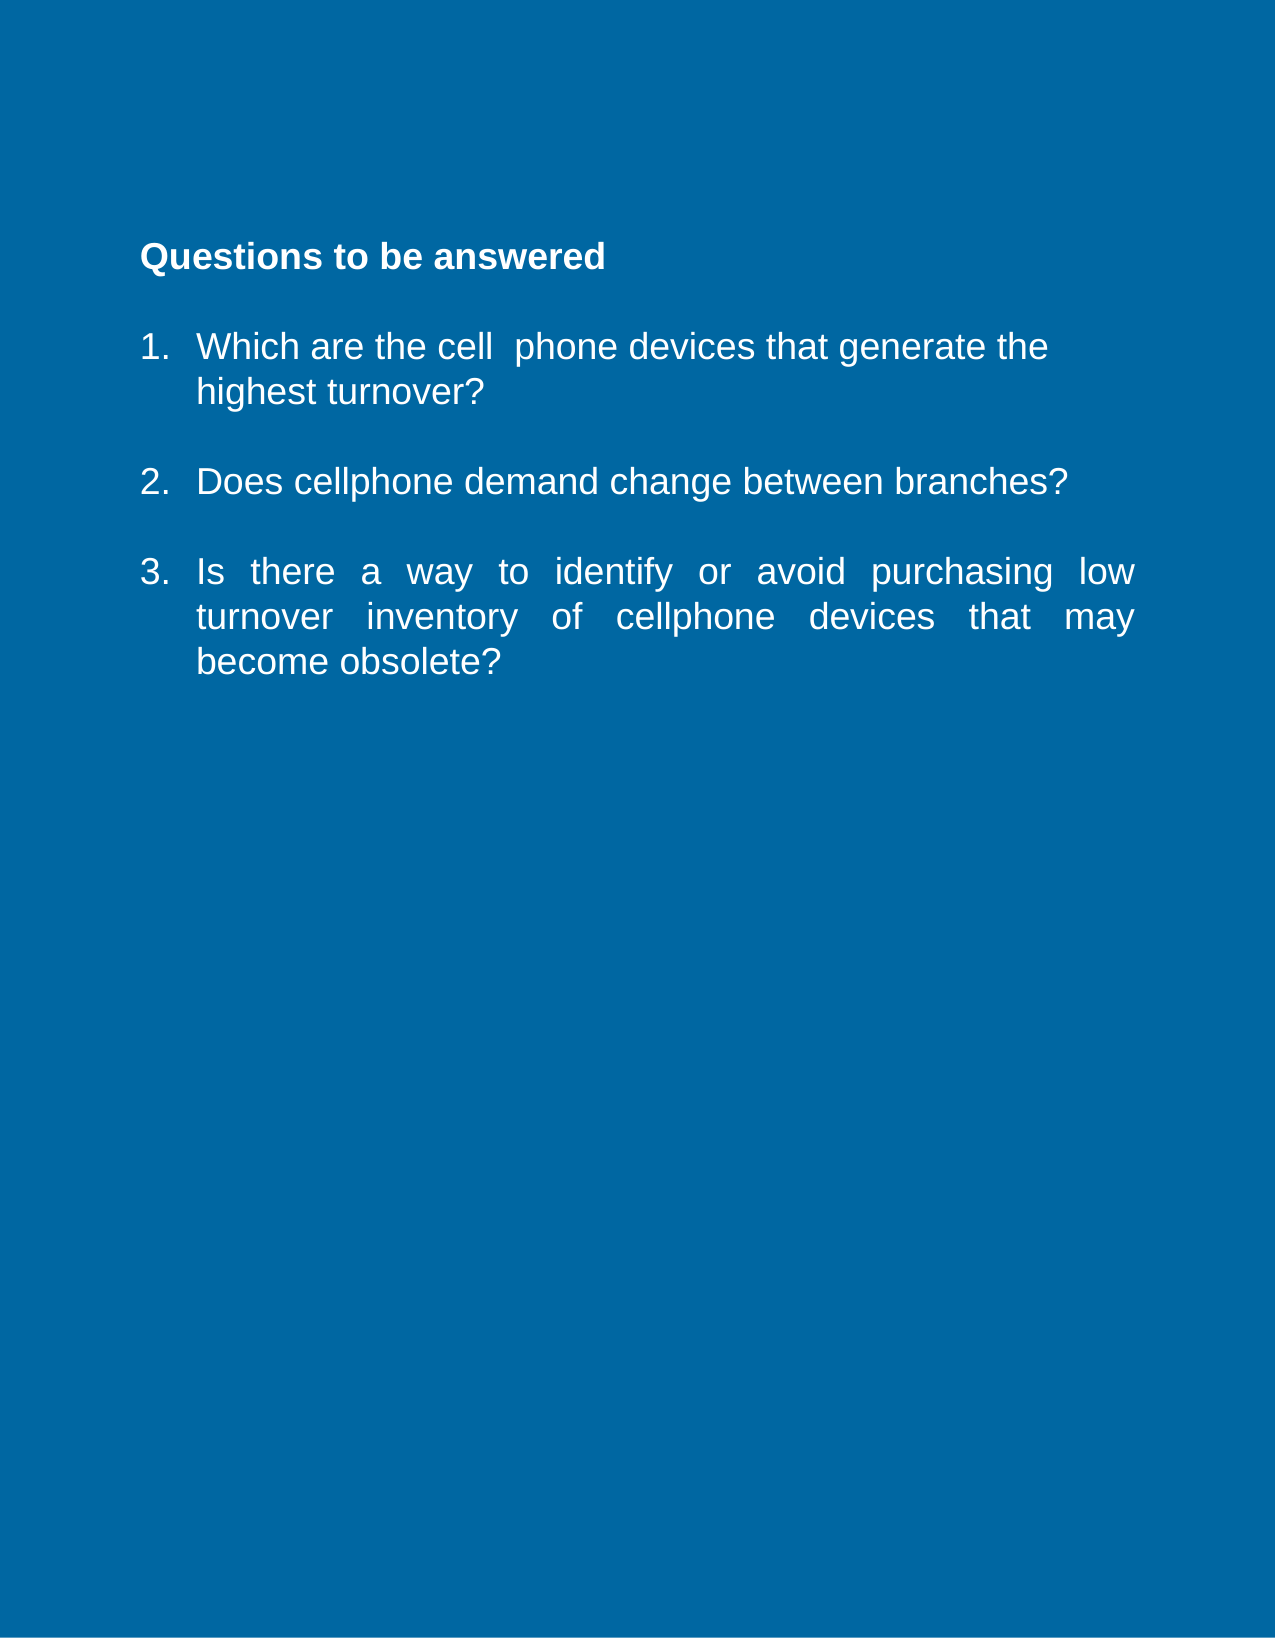

Questions to be answered

Which are the cell  phone devices that generate the highest turnover?

Does cellphone demand change between branches?

Is there a way to identify or avoid purchasing low turnover inventory of cellphone devices that may become obsolete?